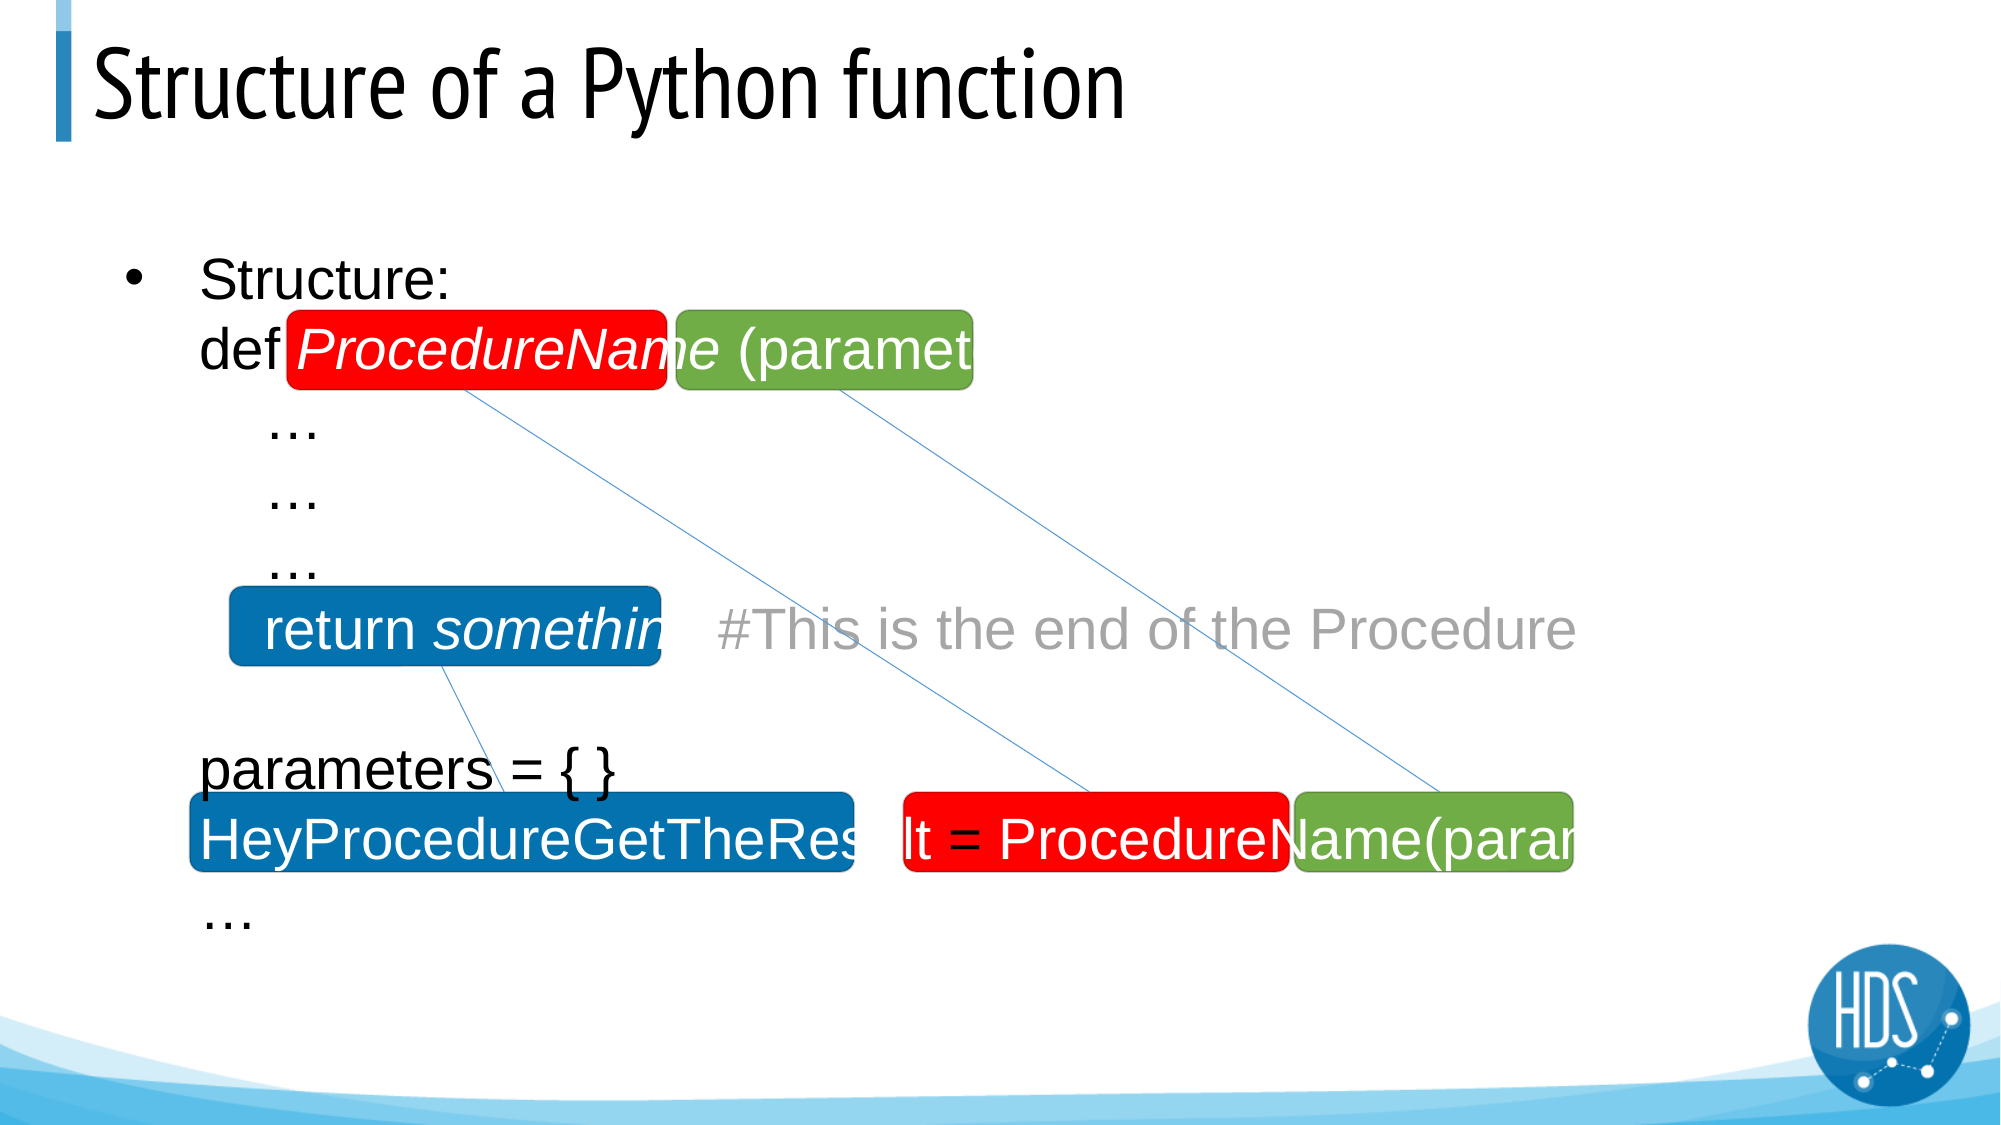

# Structure of a Python function
Structure:
def ProcedureName (parameter):
    …
    …
    …
    return something #This is the end of the Procedure
parameters = { }
HeyProcedureGetTheResult = ProcedureName(parameters)
…